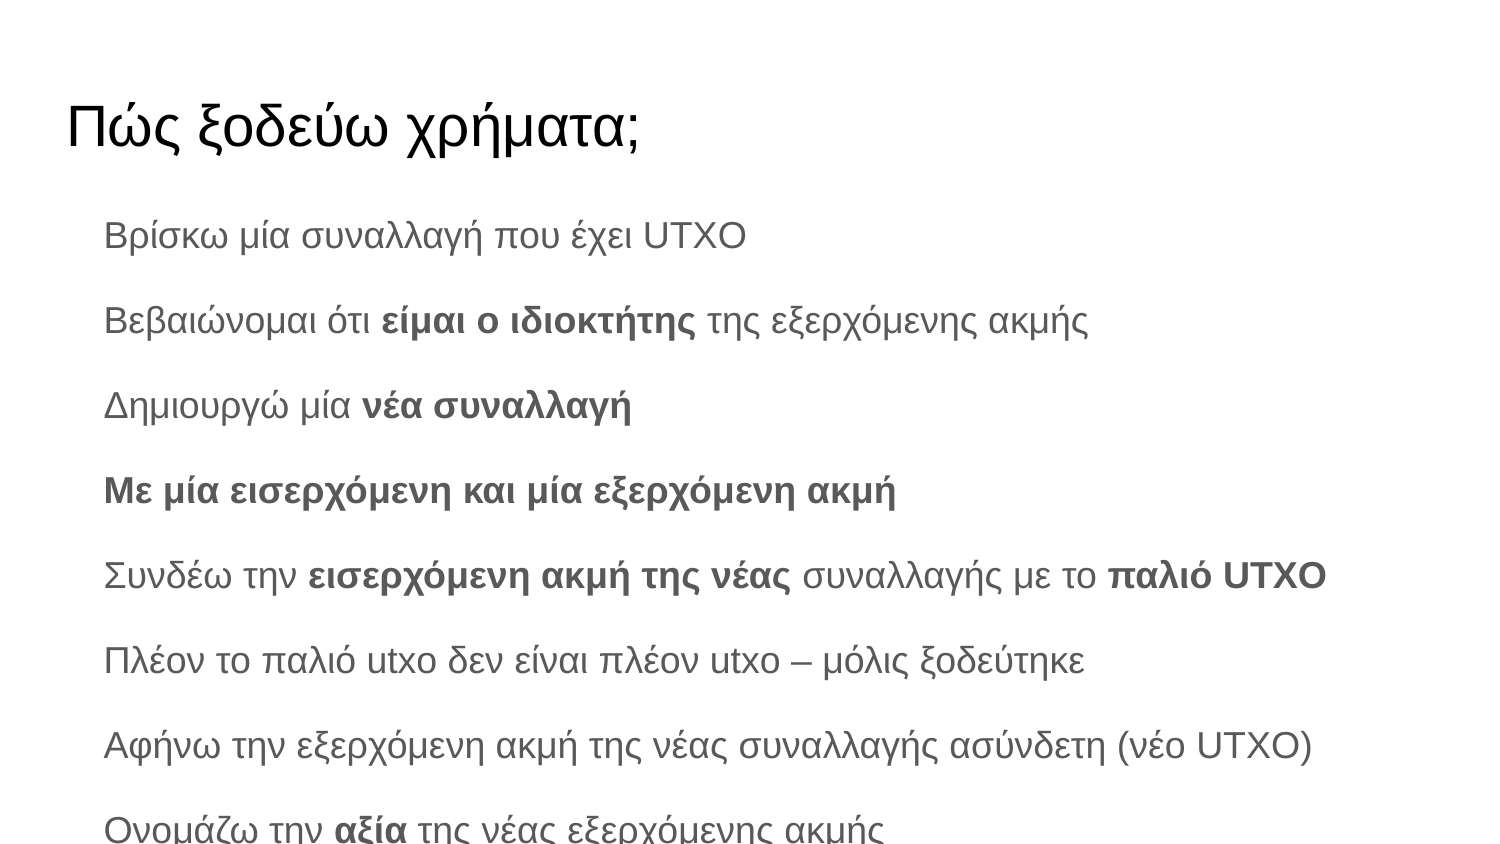

# Πώς ξοδεύω χρήματα;
Βρίσκω μία συναλλαγή που έχει UTXO
Βεβαιώνομαι ότι είμαι ο ιδιοκτήτης της εξερχόμενης ακμής
Δημιουργώ μία νέα συναλλαγή
Με μία εισερχόμενη και μία εξερχόμενη ακμή
Συνδέω την εισερχόμενη ακμή της νέας συναλλαγής με το παλιό UTXO
Πλέον το παλιό utxo δεν είναι πλέον utxo – μόλις ξοδεύτηκε
Αφήνω την εξερχόμενη ακμή της νέας συναλλαγής ασύνδετη (νέο UTXO)
Ονομάζω την αξία της νέας εξερχόμενης ακμής
Ονομάζω τον ιδιοκτήτη της νέας εξερχόμενης ακμής (δημόσιο κλειδί που προκύπτει από τη διεύθυνση που μου δώθηκε)